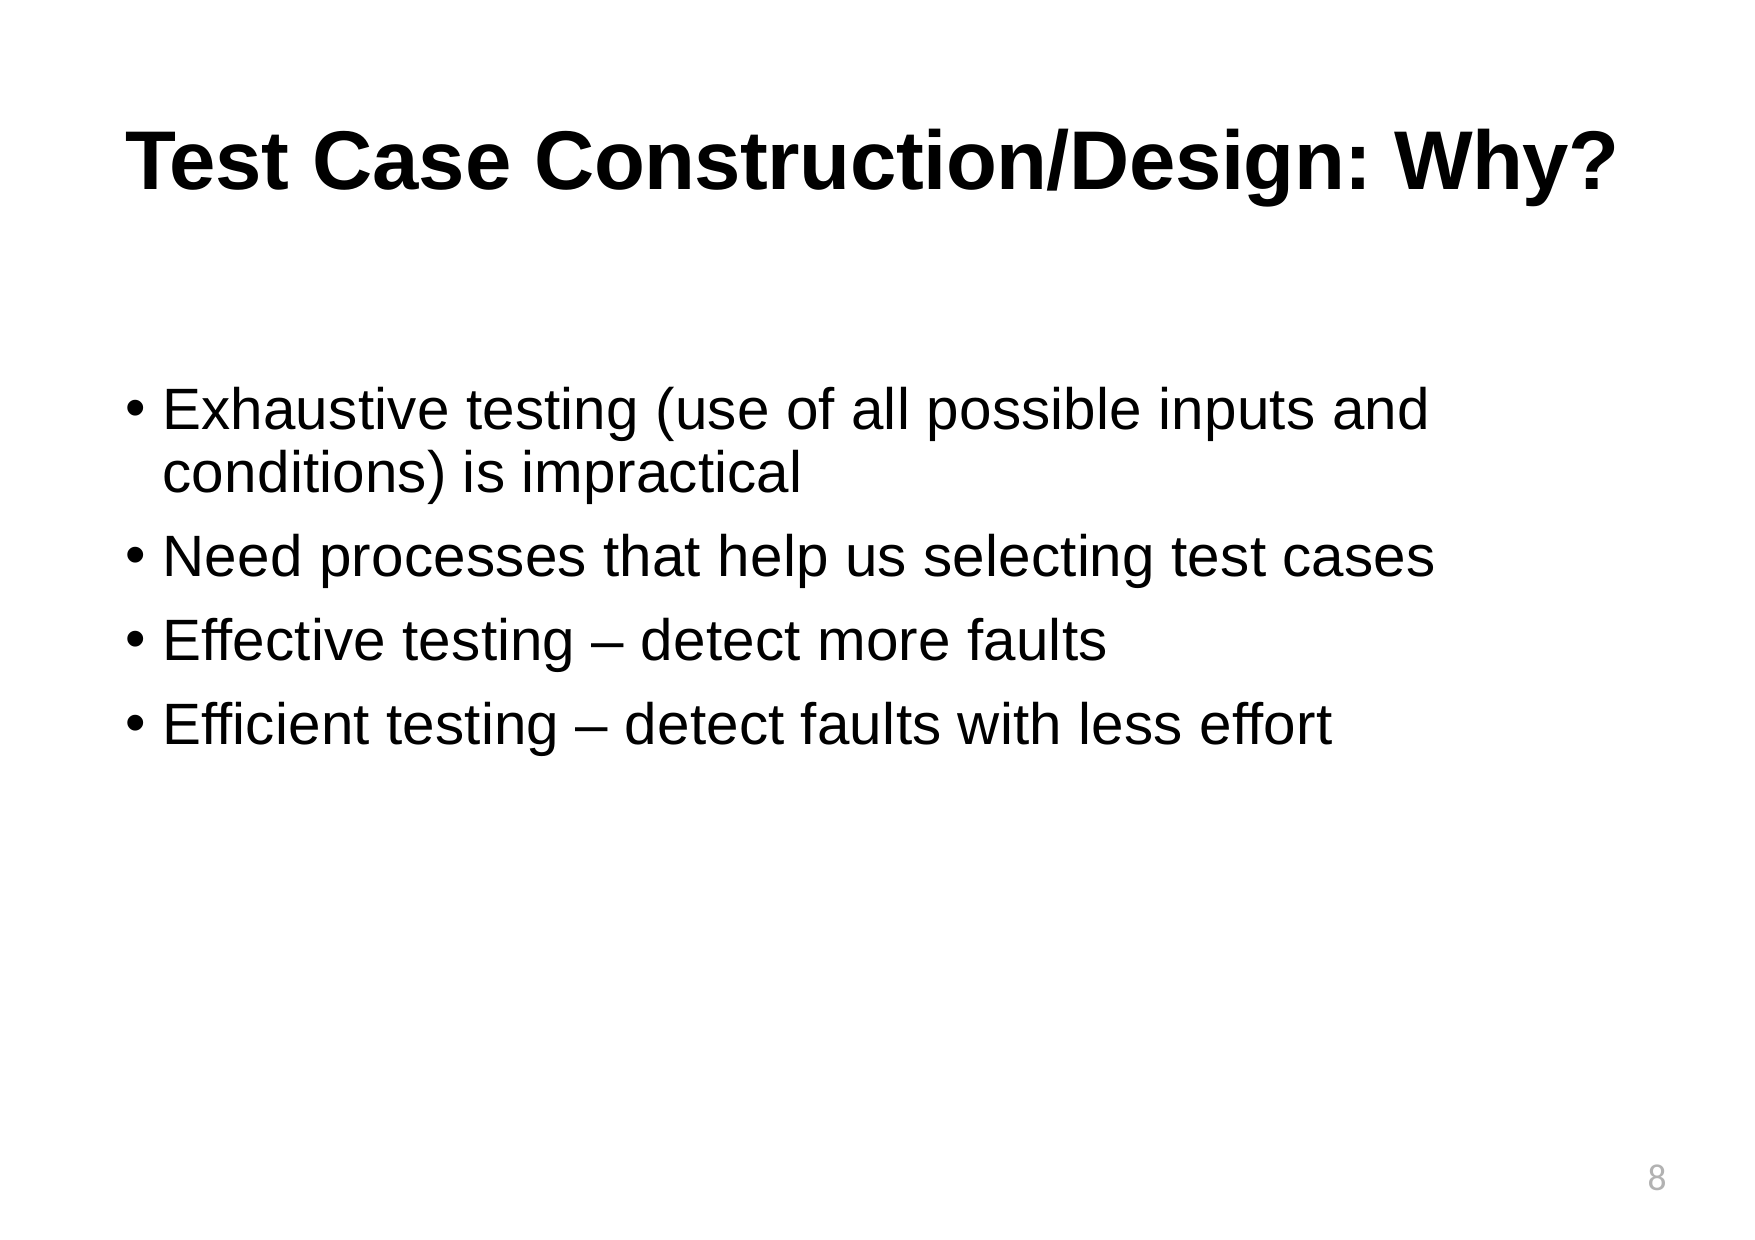

# Test Case Construction/Design: Why?
Exhaustive testing (use of all possible inputs and conditions) is impractical
Need processes that help us selecting test cases
Effective testing – detect more faults
Efficient testing – detect faults with less effort
8